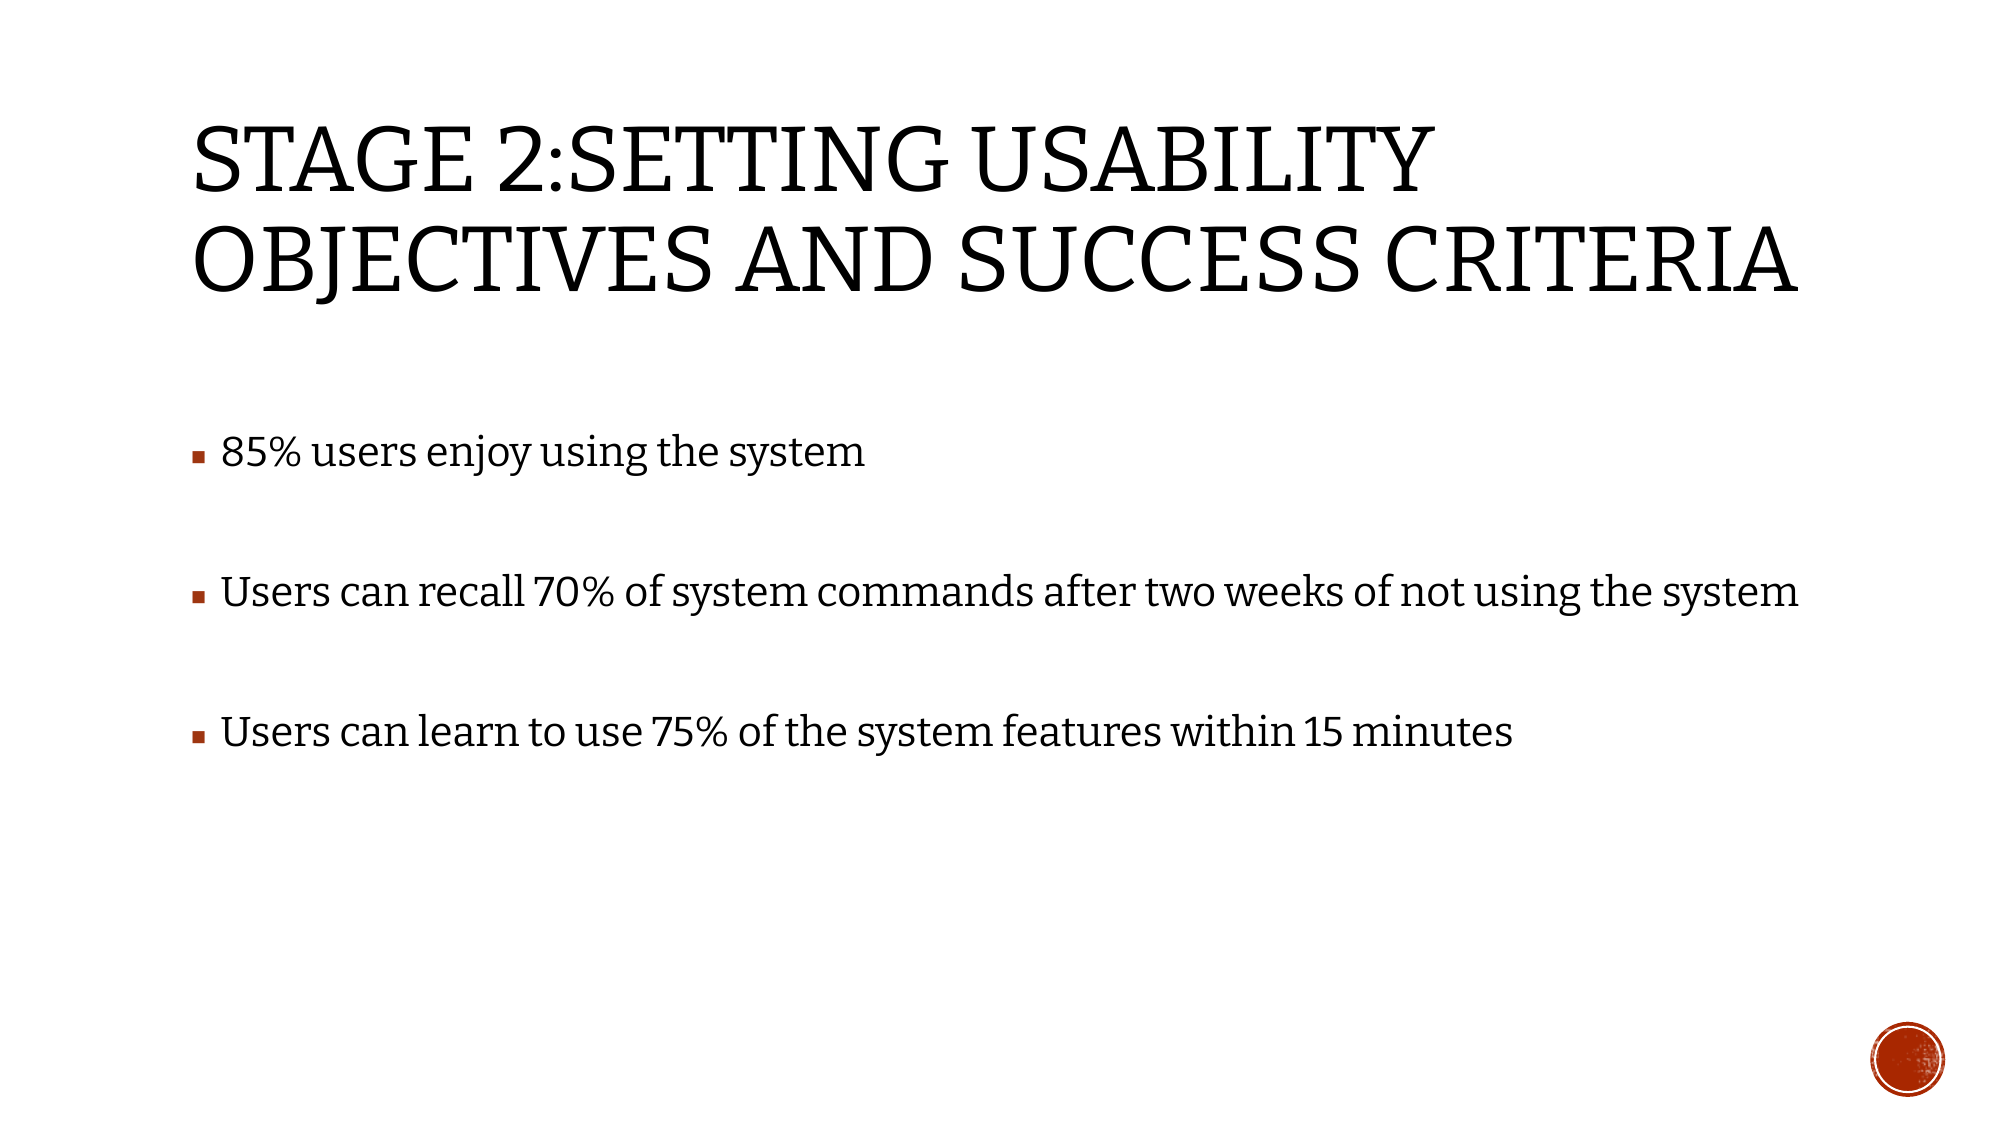

# STAGE 2:SETTING USABILITY OBJECTIVES AND SUCCESS CRITERIA

85% users enjoy using the system

Users can recall 70% of system commands after two weeks of not using the system

Users can learn to use 75% of the system features within 15 minutes